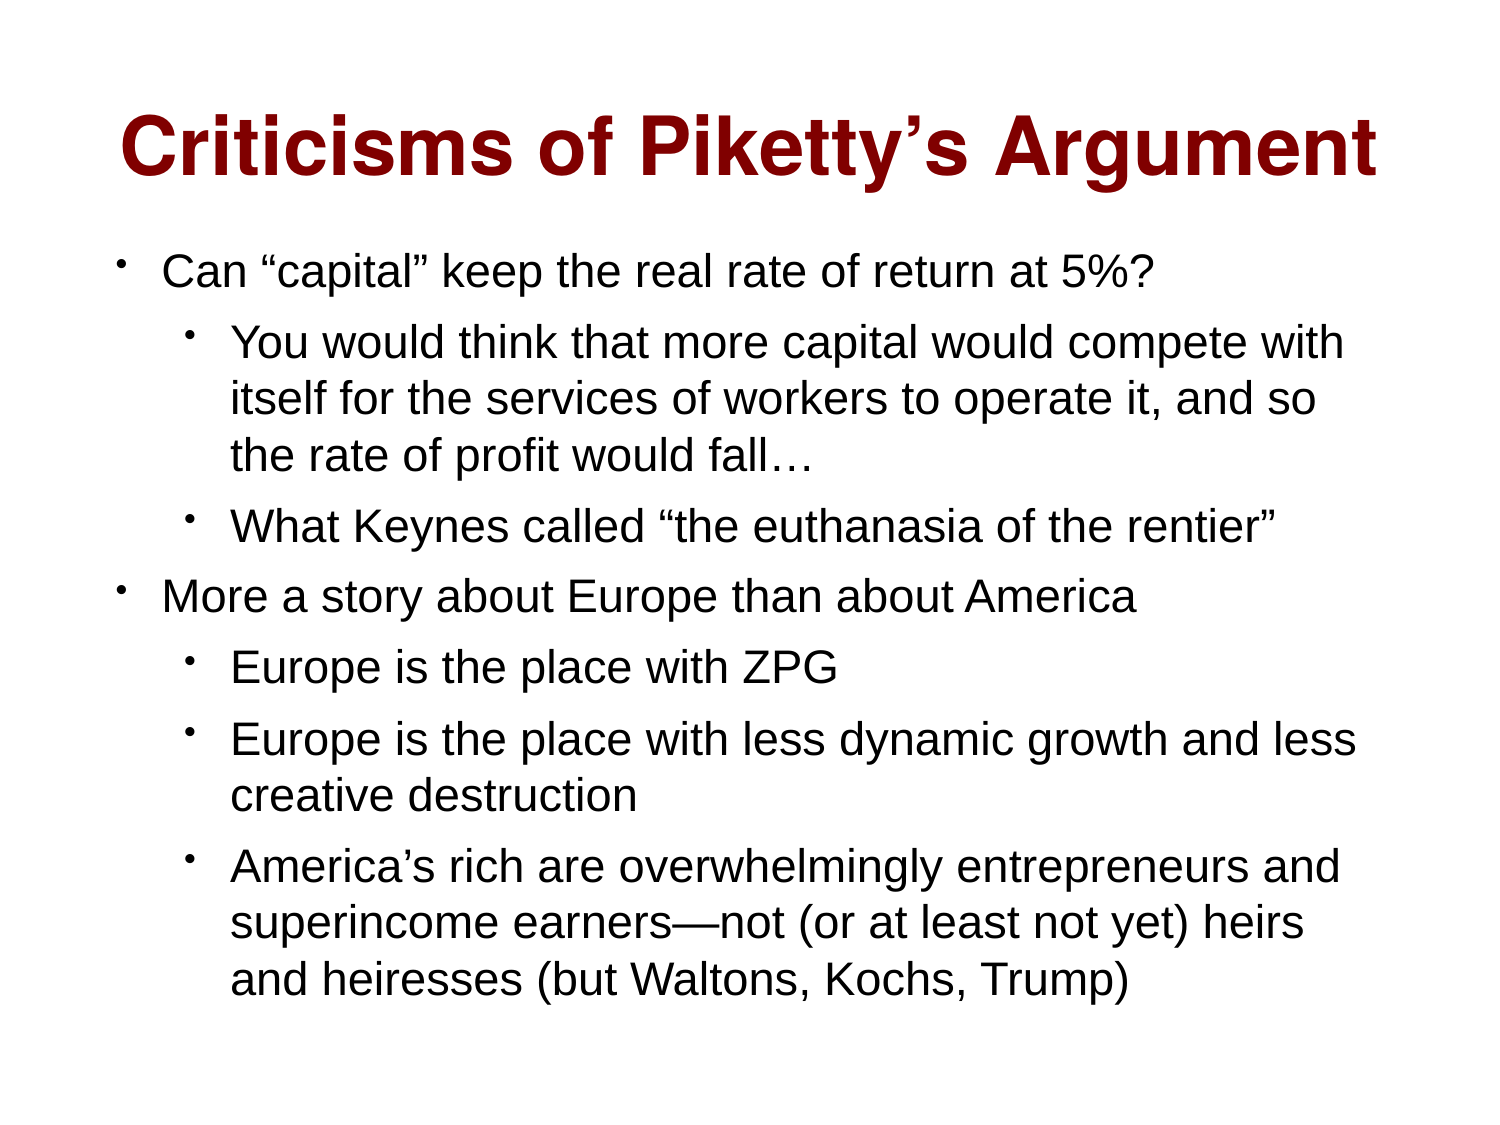

# Criticisms of Piketty’s Argument
Can “capital” keep the real rate of return at 5%?
You would think that more capital would compete with itself for the services of workers to operate it, and so the rate of profit would fall…
What Keynes called “the euthanasia of the rentier”
More a story about Europe than about America
Europe is the place with ZPG
Europe is the place with less dynamic growth and less creative destruction
America’s rich are overwhelmingly entrepreneurs and superincome earners—not (or at least not yet) heirs and heiresses (but Waltons, Kochs, Trump)